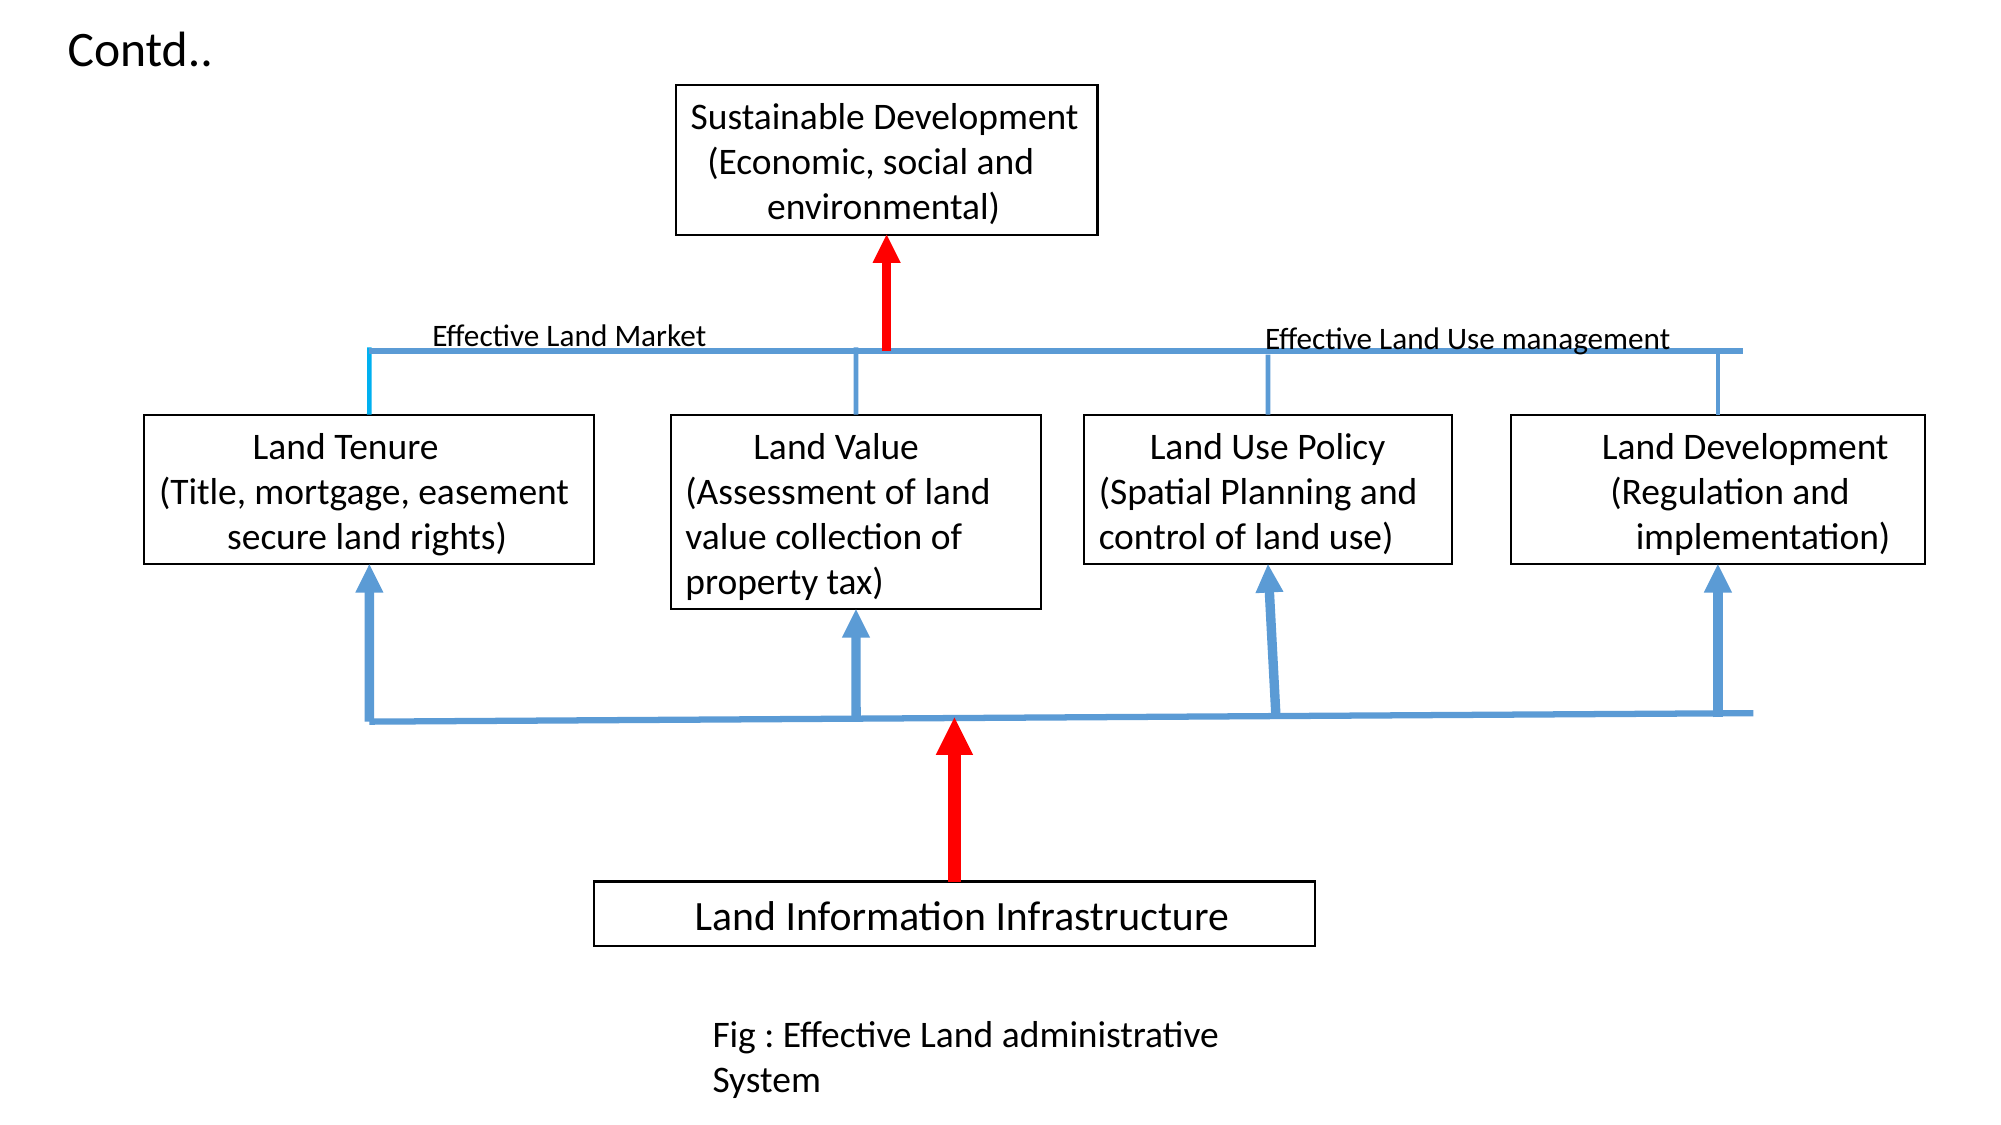

# Contd..

Sustainable Development
  (Economic, social and
         environmental)
Effective Land Market
Effective Land Use management
           Land Tenure
(Title, mortgage, easement
        secure land rights)
        Land Value
(Assessment of land value collection of property tax)
      Land Use Policy
(Spatial Planning and  control of land use)
         Land Development
          (Regulation and
             implementation)
         Land Information Infrastructure
Fig : Effective Land administrative System